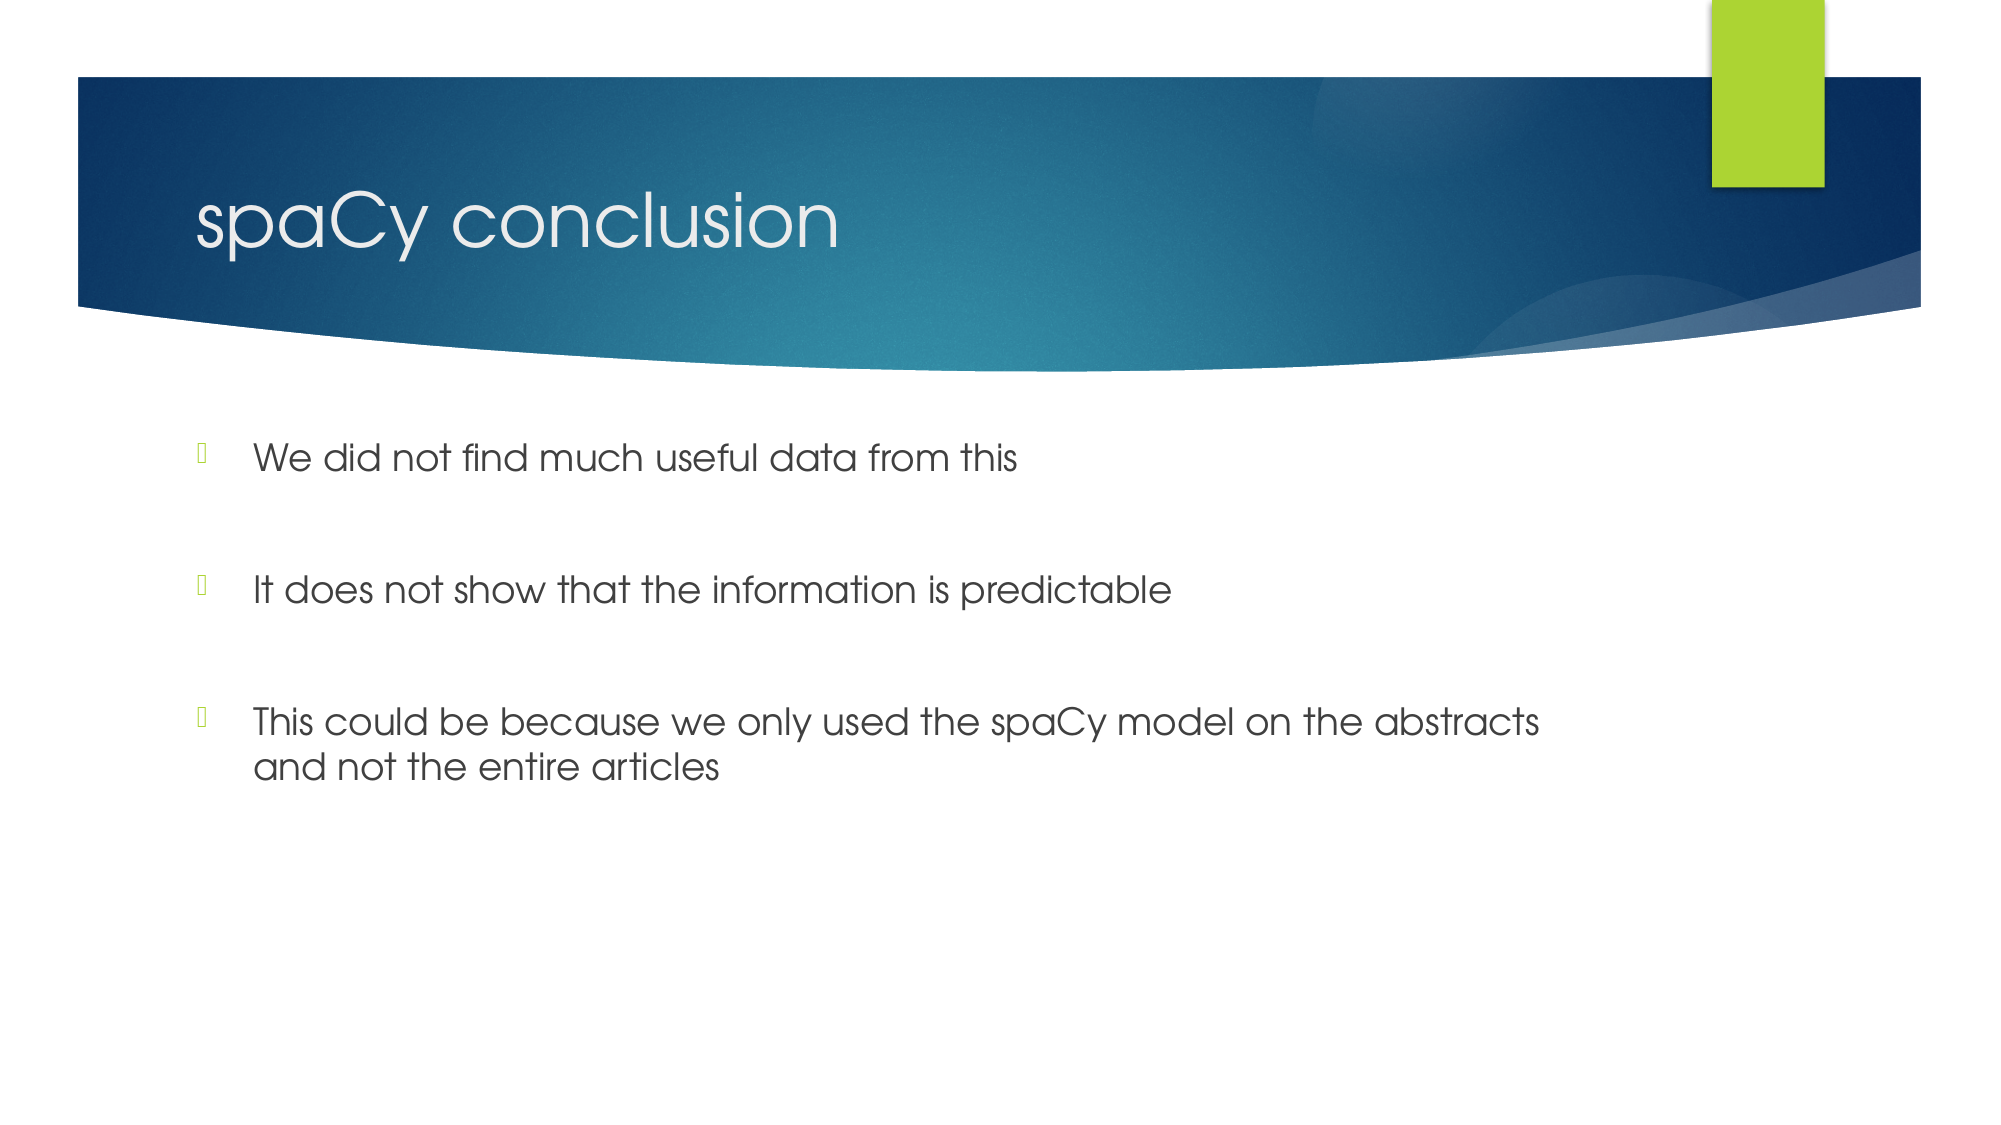

# spaCy conclusion
We did not find much useful data from this

It does not show that the information is predictable

This could be because we only used the spaCy model on the abstracts and not the entire articles